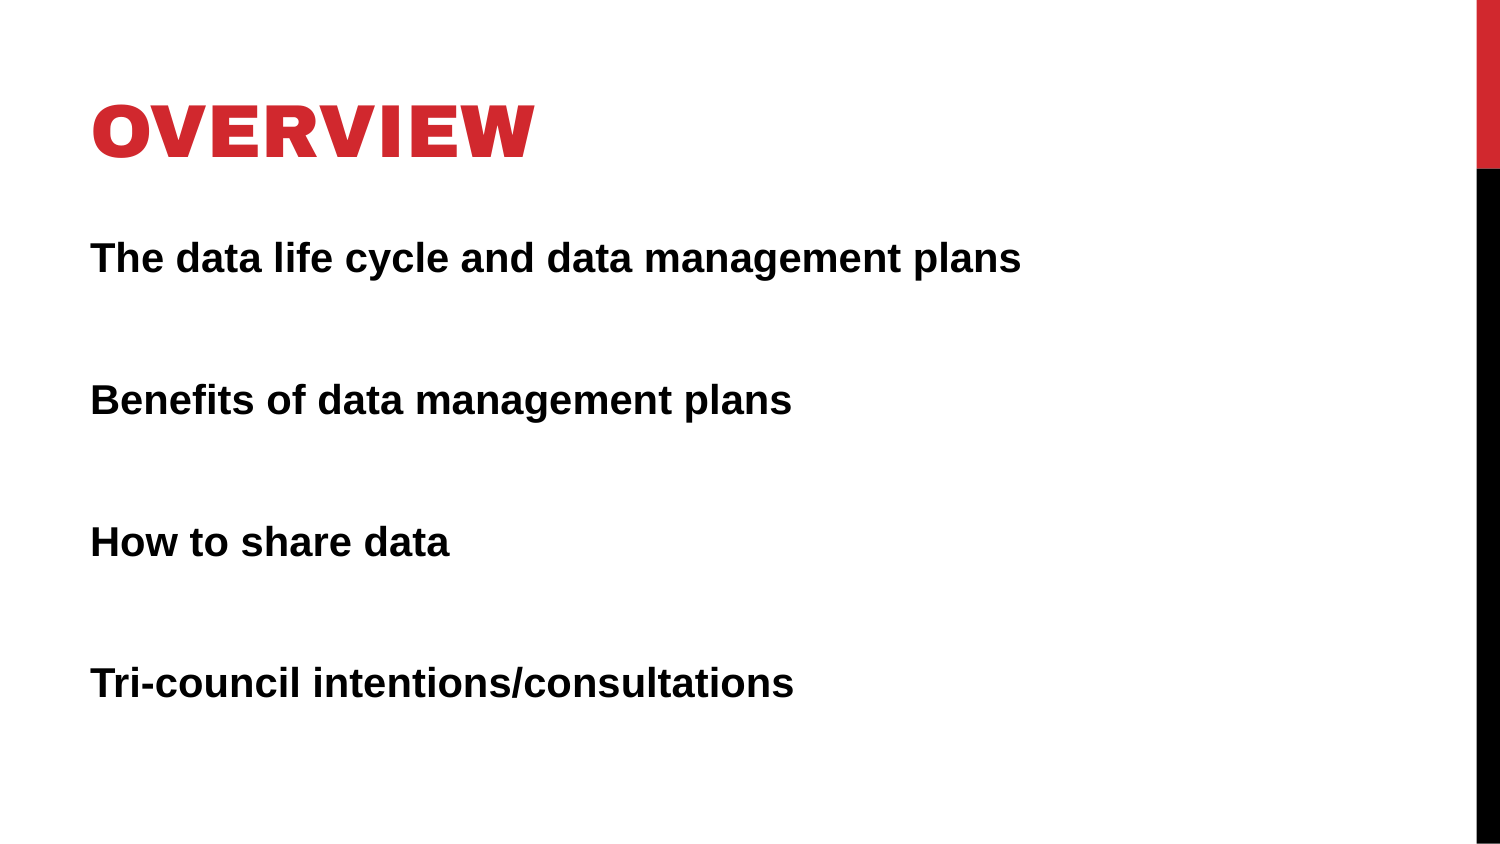

# Overview
The data life cycle and data management plans

Benefits of data management plans

How to share data

Tri-council intentions/consultations